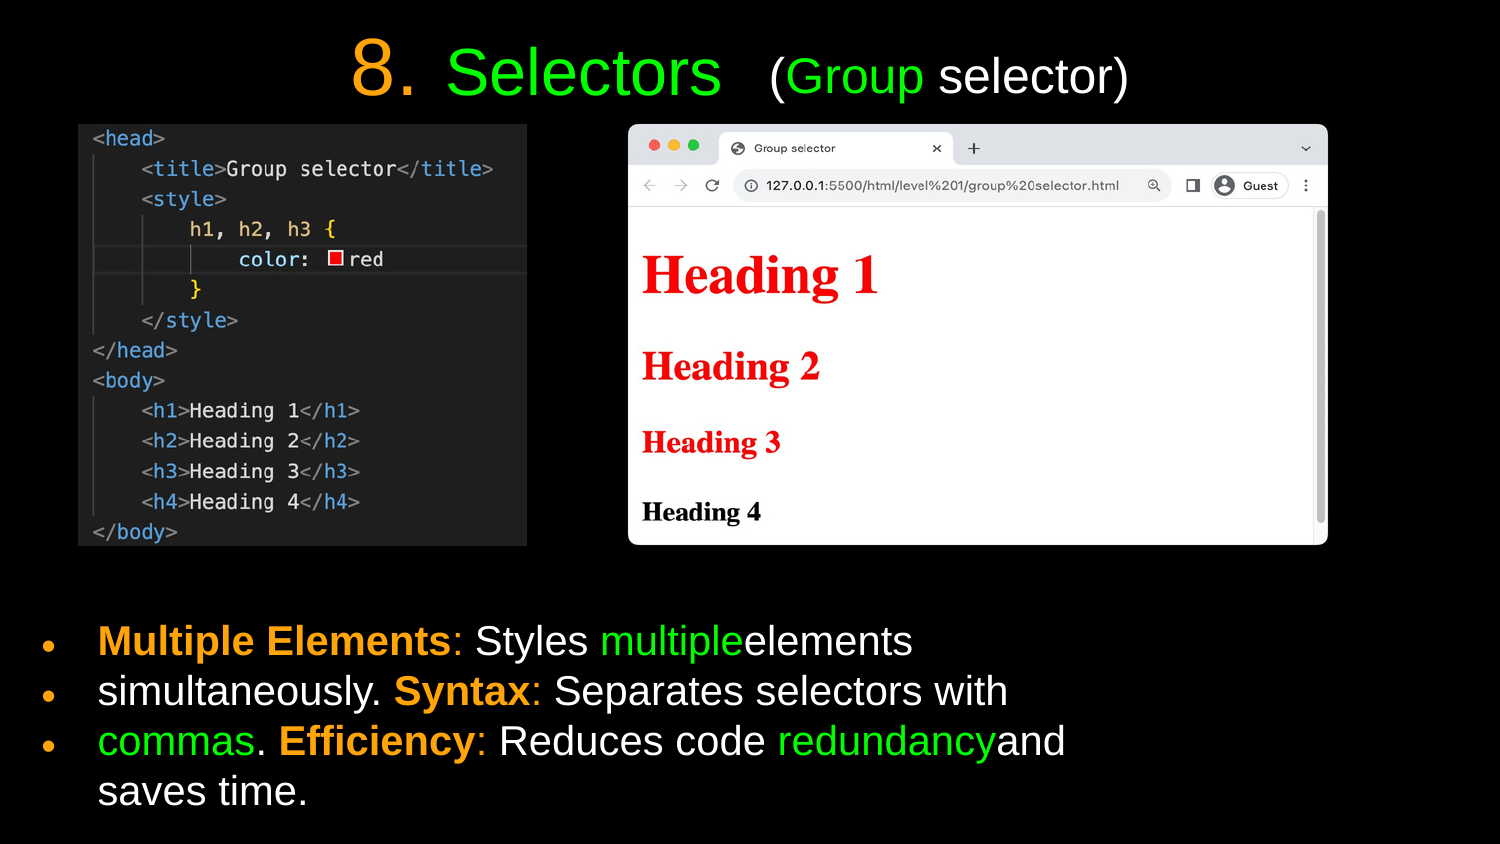

8.
Selectors
(Group selector)

Multiple Elements: Styles multipleelements simultaneously. Syntax: Separates selectors with commas. Efficiency: Reduces code redundancyand saves time.
• • •